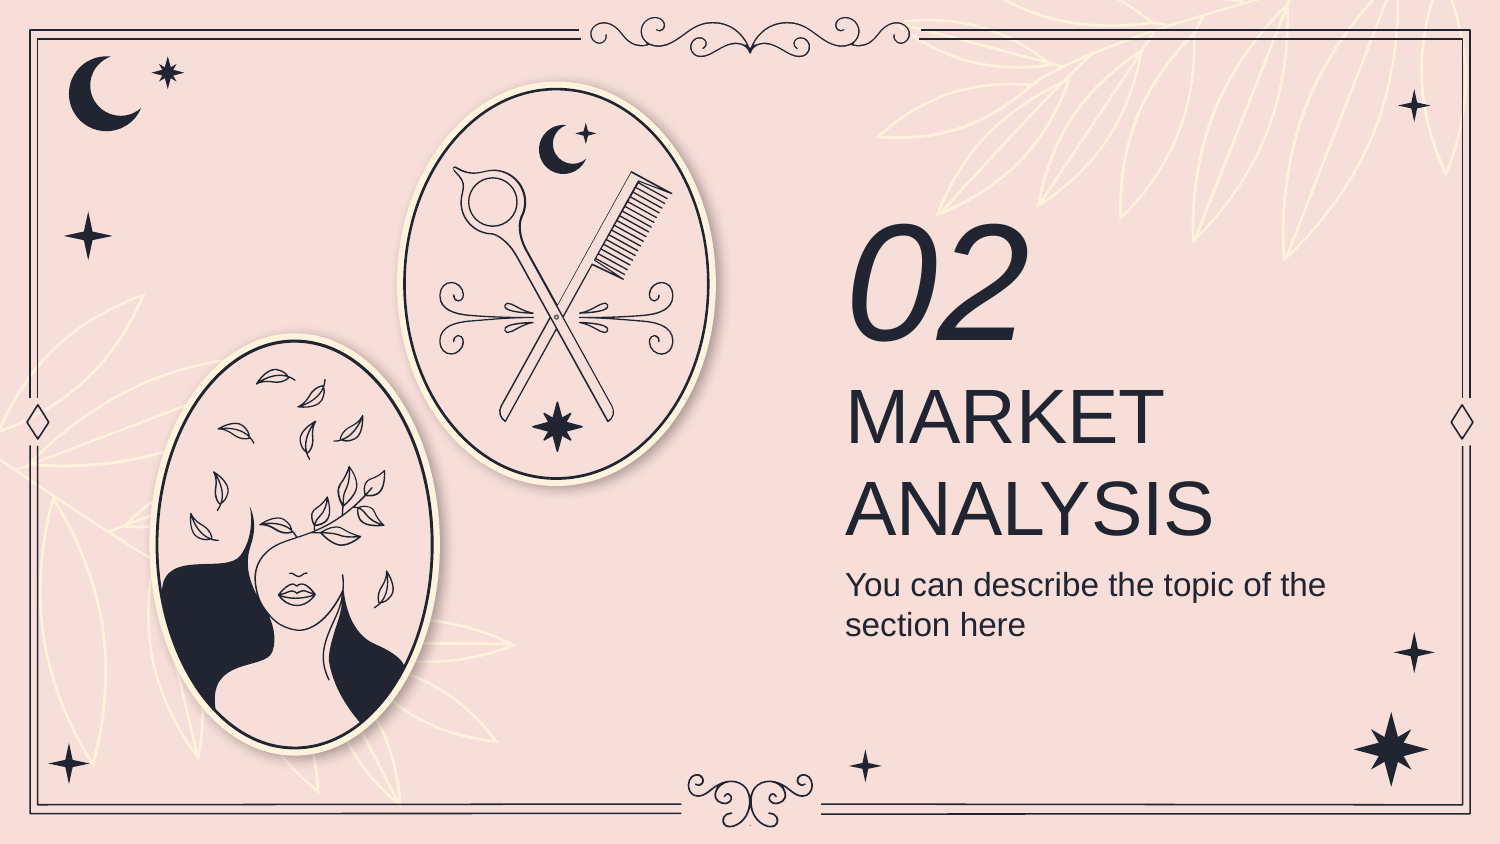

02

# MARKET
ANALYSIS
You can describe the topic of the section here